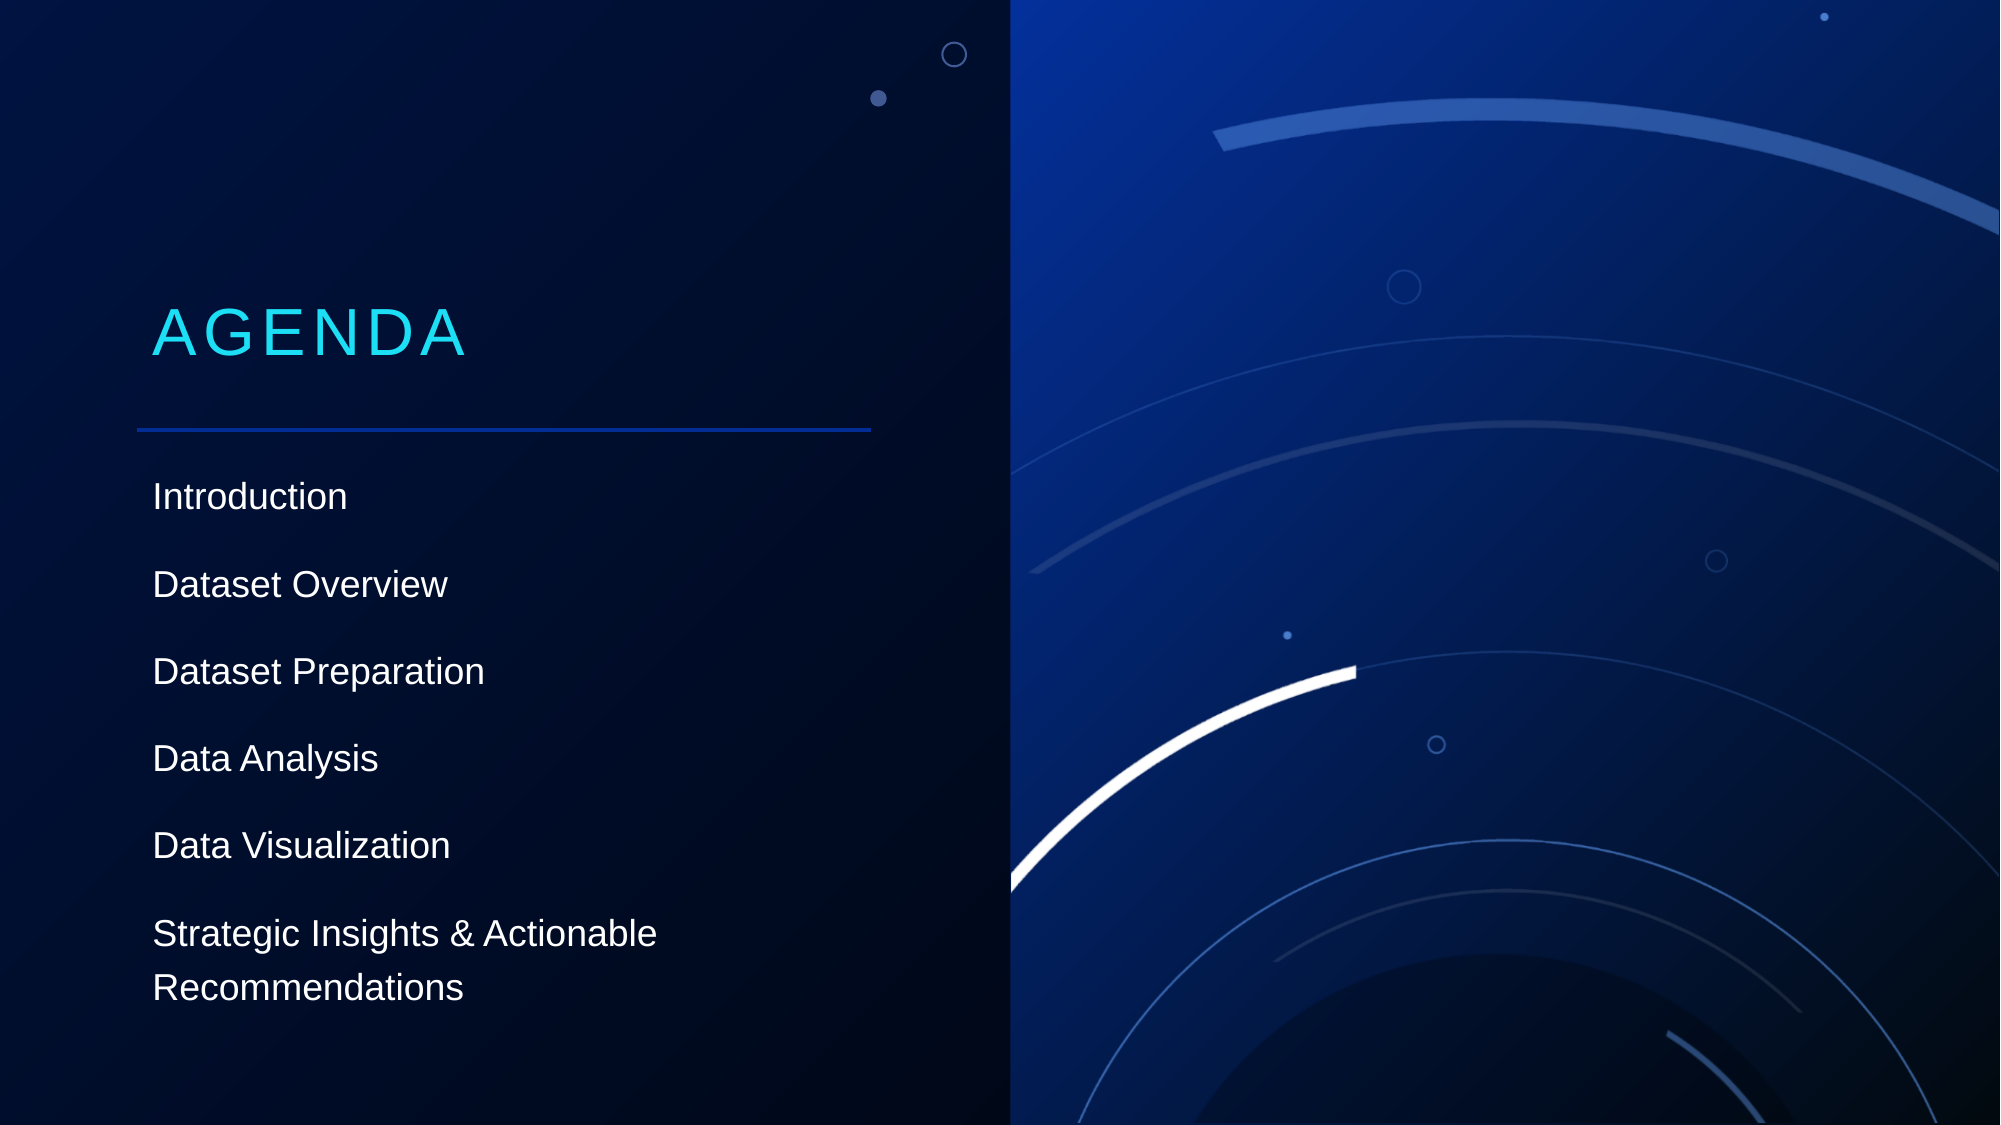

# Agenda
Introduction
Dataset Overview
Dataset Preparation
Data Analysis
Data Visualization
Strategic Insights & Actionable Recommendations